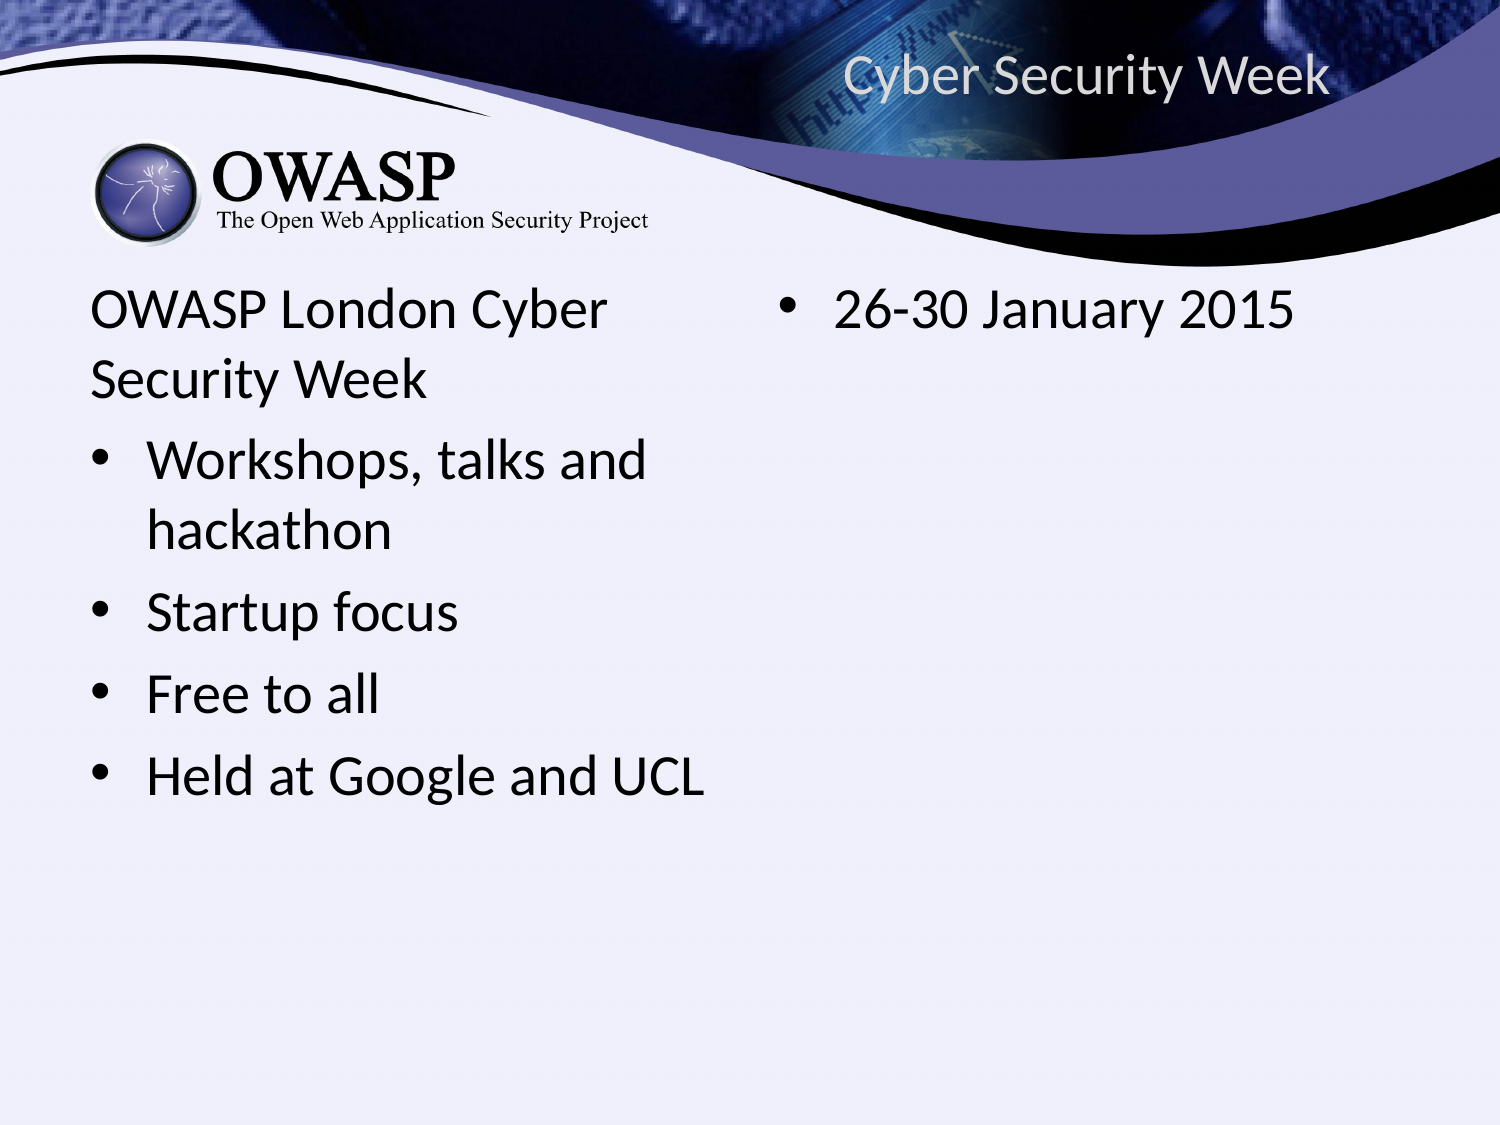

# Cyber Security Week
OWASP London Cyber Security Week
Workshops, talks and hackathon
Startup focus
Free to all
Held at Google and UCL

26-30 January 2015